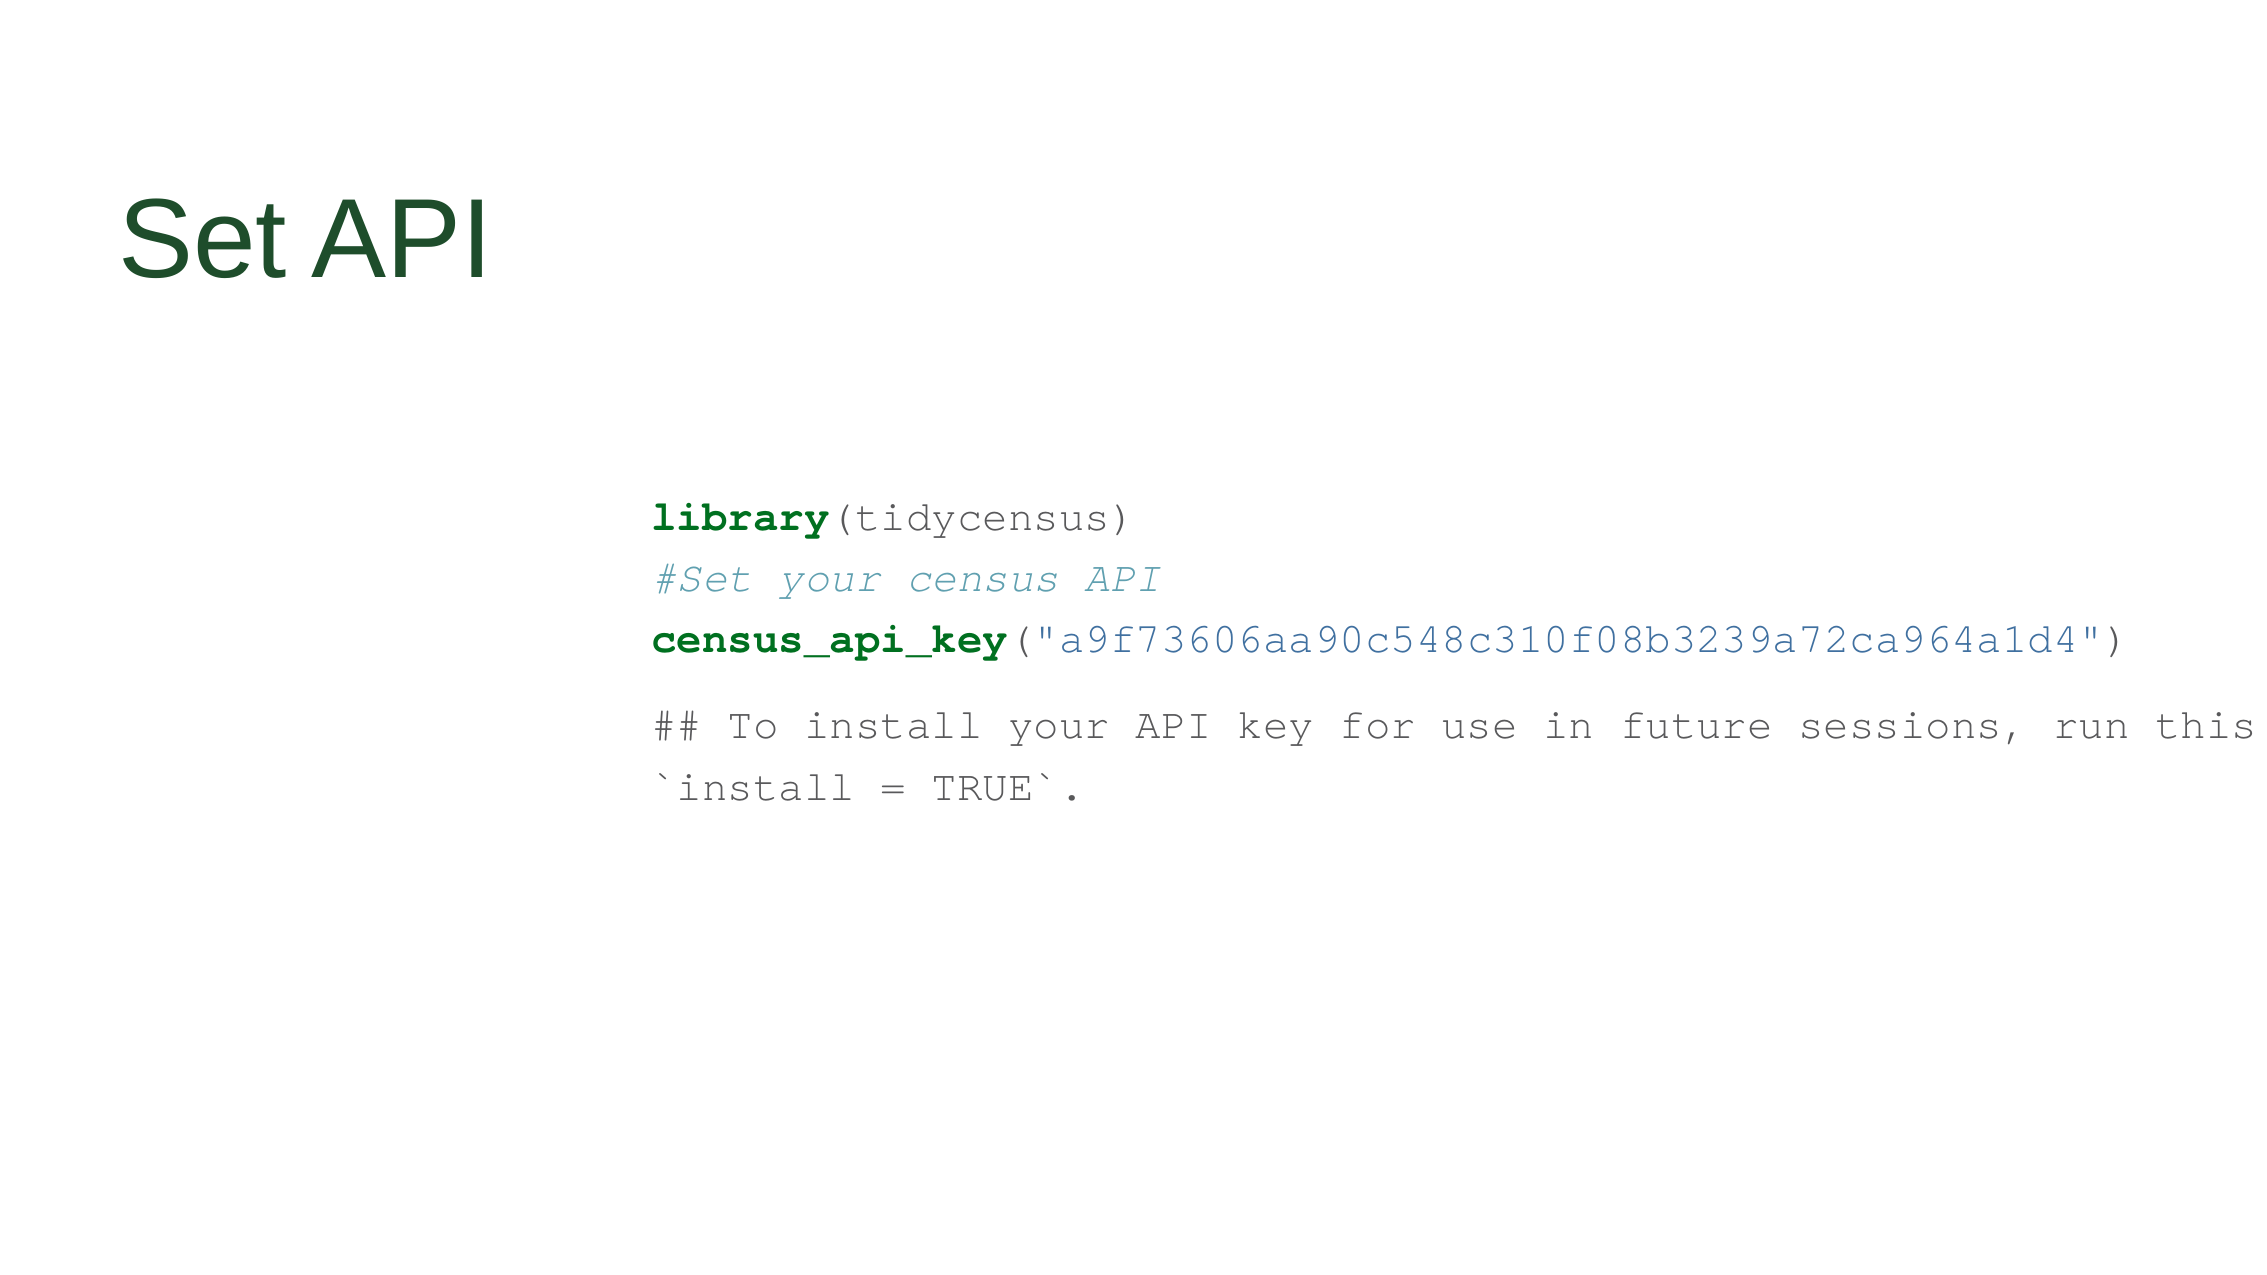

# Set API
library(tidycensus)
#Set your census API
census_api_key("a9f73606aa90c548c310f08b3239a72ca964a1d4")
## To install your API key for use in future sessions, run this function with `install = TRUE`.